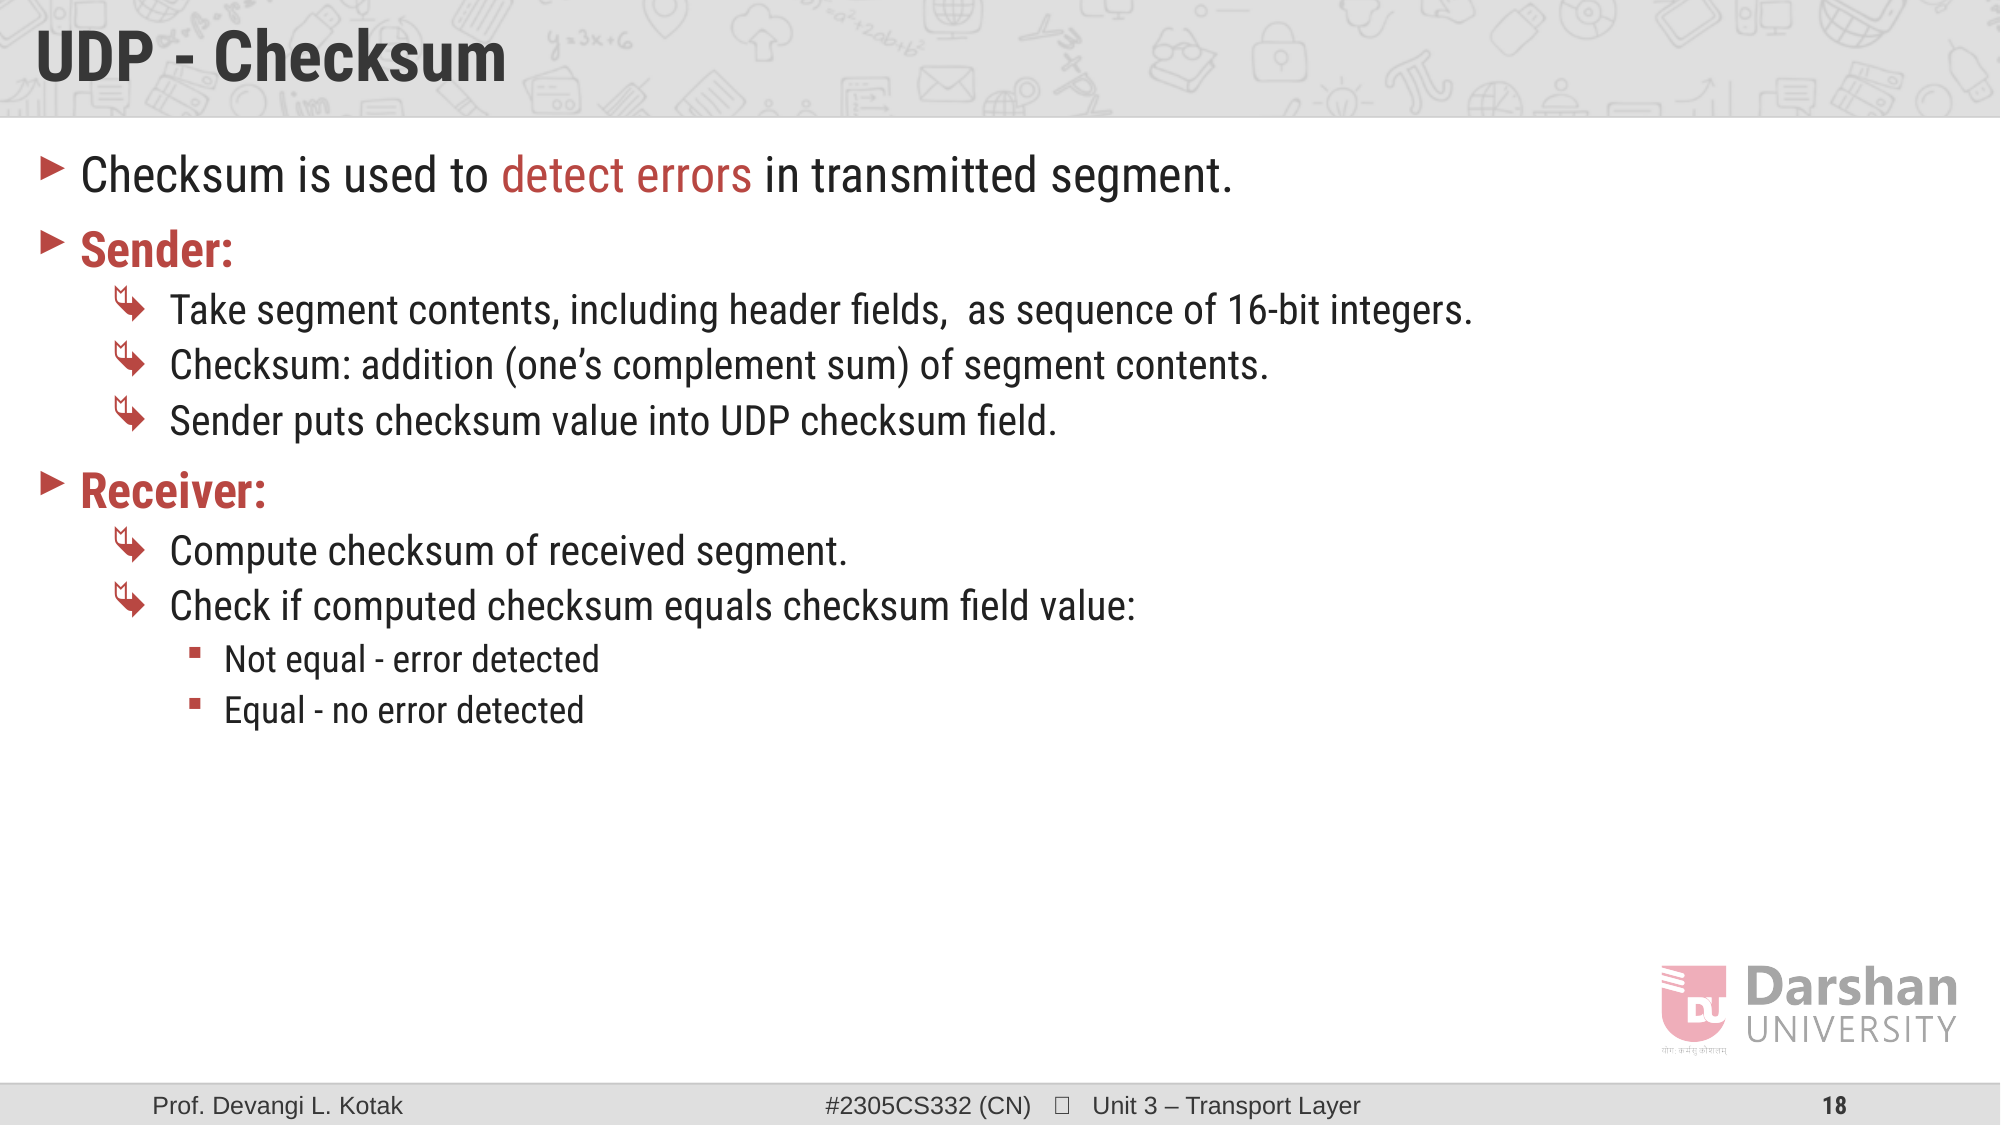

# UDP - Checksum
Checksum is used to detect errors in transmitted segment.
Sender:
Take segment contents, including header fields,  as sequence of 16-bit integers.
Checksum: addition (one’s complement sum) of segment contents.
Sender puts checksum value into UDP checksum field.
Receiver:
Compute checksum of received segment.
Check if computed checksum equals checksum field value:
Not equal - error detected
Equal - no error detected